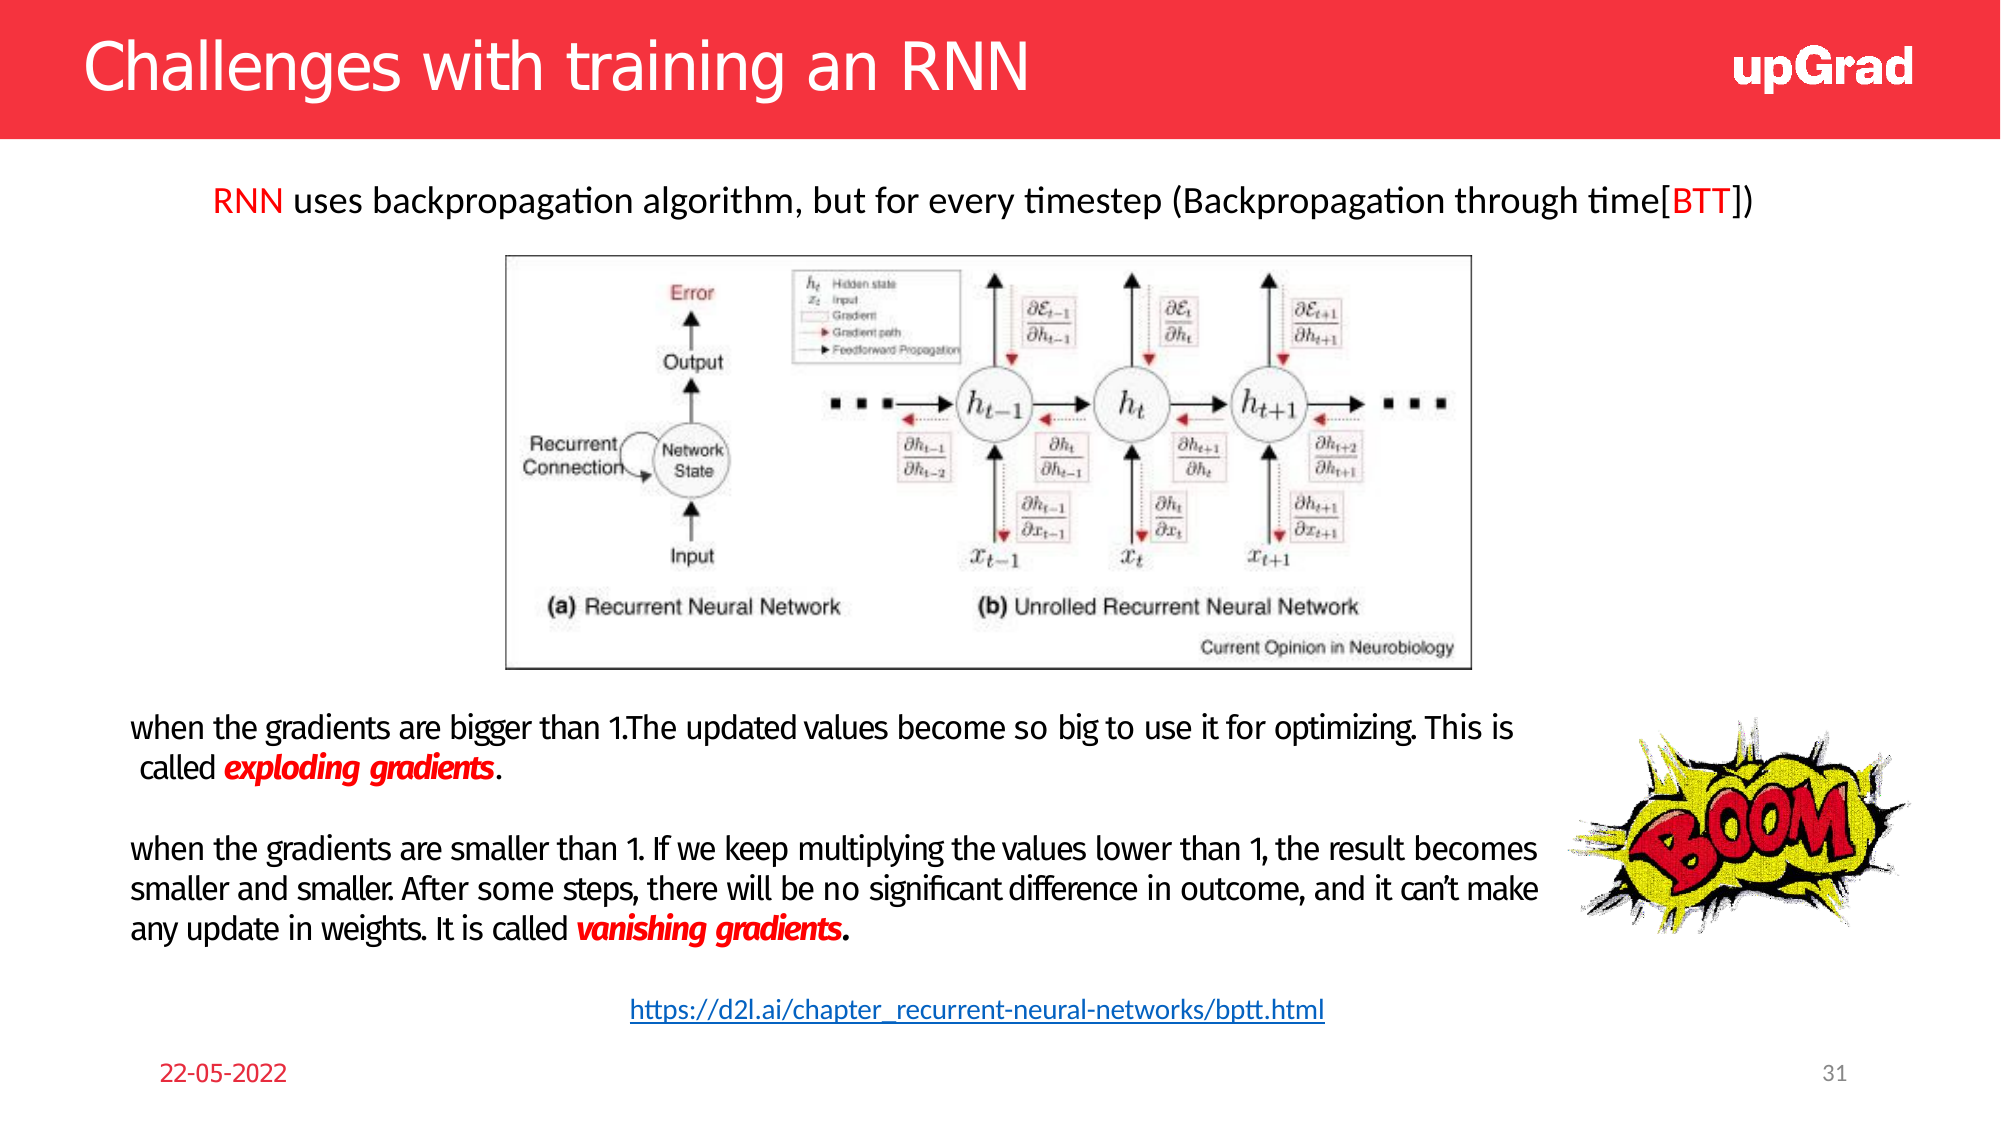

# Challenges with training an RNN
RNN uses backpropagation algorithm, but for every timestep (Backpropagation through time[BTT])

when the gradients are bigger than 1.The updated values become so big to use it for optimizing. This is  called exploding gradients.

when the gradients are smaller than 1. If we keep multiplying the values lower than 1, the result becomes  smaller and smaller. After some steps, there will be no significant difference in outcome, and it can’t make  any update in weights. It is called vanishing gradients.

https://d2l.ai/chapter_recurrent-neural-networks/bptt.html

22-05-2022
31